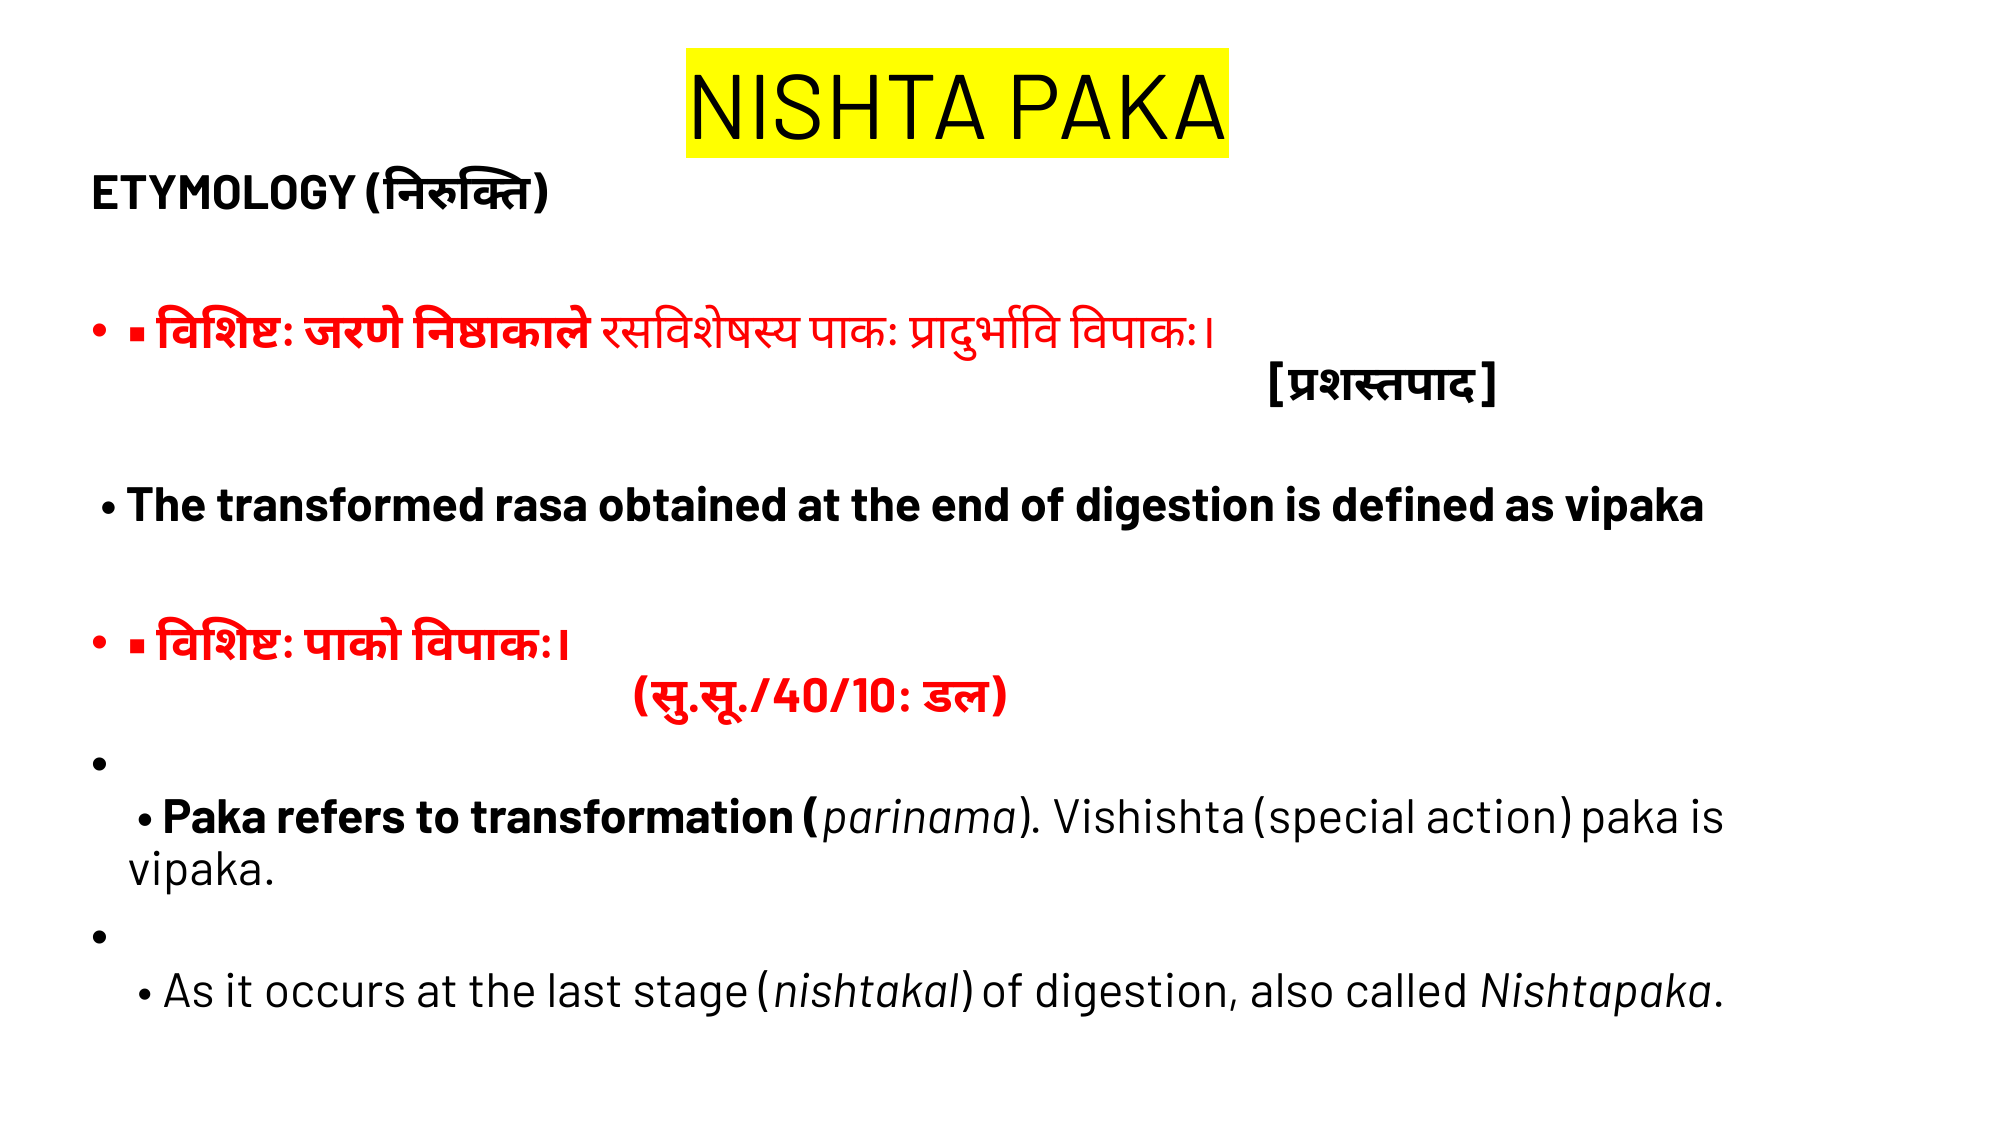

# NISHTA PAKA
ETYMOLOGY (निरुक्ति)

▪ विशिष्टः जरणे निष्ठाकाले रसविशेषस्य पाकः प्रादुर्भावि विपाकः।
                                                                                                                     [प्रशस्तपाद]
 • The transformed rasa obtained at the end of digestion is defined as vipaka

▪ विशिष्टः पाको विपाकः।
                                                    (सु.सू./40/10: डल)
 • Paka refers to transformation (parinama). Vishishta (special action) paka is vipaka.
 • As it occurs at the last stage (nishtakal) of digestion, also called Nishtapaka.